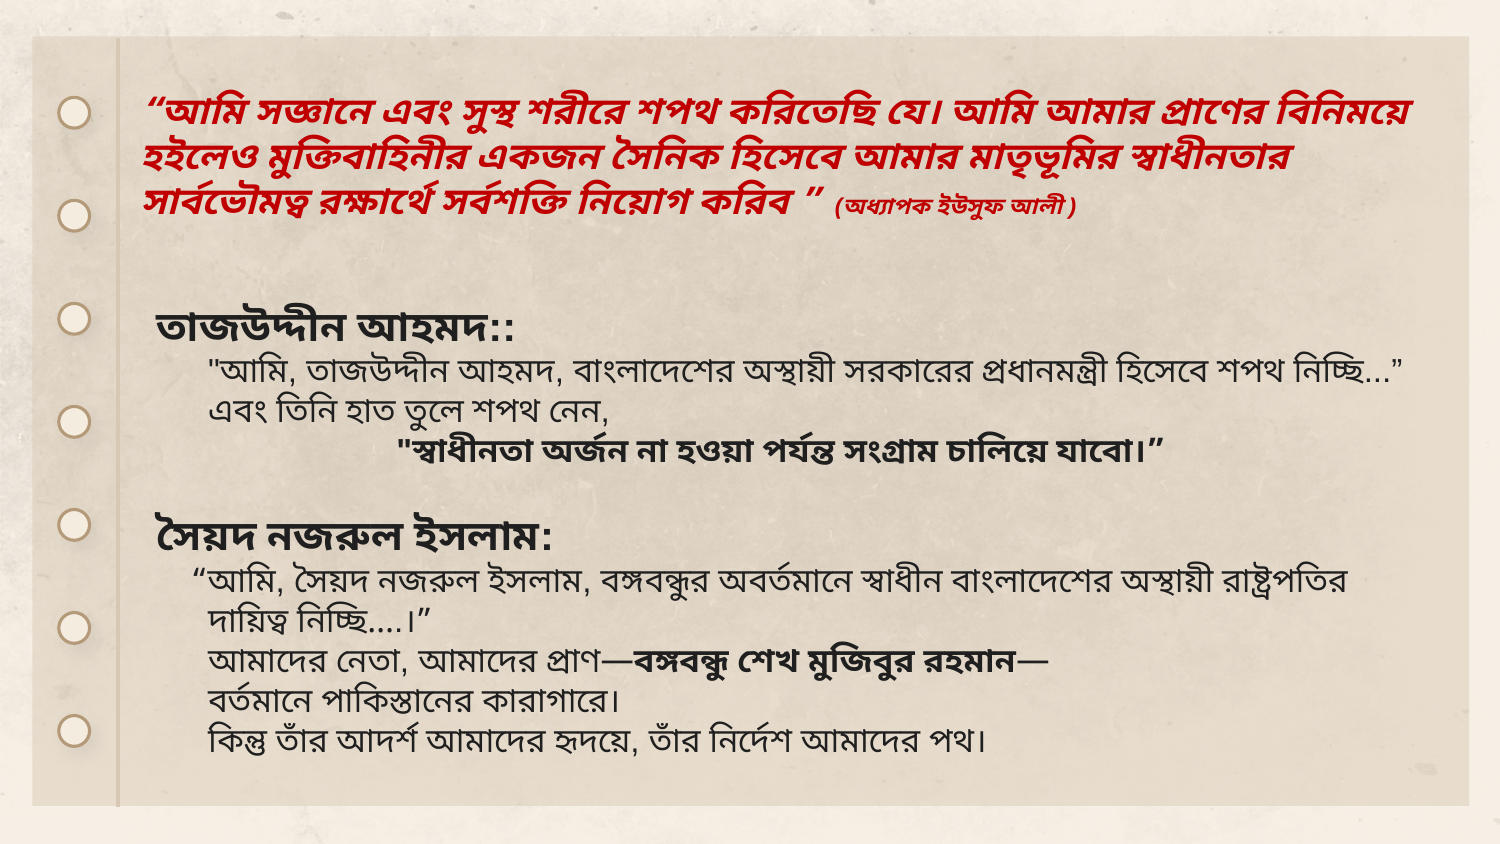

# “আমি সজ্ঞানে এবং সুস্থ শরীরে শপথ করিতেছি যে। আমি আমার প্রাণের বিনিময়ে হইলেও মুক্তিবাহিনীর একজন সৈনিক হিসেবে আমার মাতৃভূমির স্বাধীনতার সার্বভৌমত্ব রক্ষার্থে সর্বশক্তি নিয়োগ করিব ”  (অধ্যাপক ইউসুফ আলী )
তাজউদ্দীন আহমদ::
"আমি, তাজউদ্দীন আহমদ, বাংলাদেশের অস্থায়ী সরকারের প্রধানমন্ত্রী হিসেবে শপথ নিচ্ছি...” এবং তিনি হাত তুলে শপথ নেন,
                          "স্বাধীনতা অর্জন না হওয়া পর্যন্ত সংগ্রাম চালিয়ে যাবো।”

সৈয়দ নজরুল ইসলাম:
    “আমি, সৈয়দ নজরুল ইসলাম, বঙ্গবন্ধুর অবর্তমানে স্বাধীন বাংলাদেশের অস্থায়ী রাষ্ট্রপতির দায়িত্ব নিচ্ছি….।”
আমাদের নেতা, আমাদের প্রাণ—বঙ্গবন্ধু শেখ মুজিবুর রহমান—
বর্তমানে পাকিস্তানের কারাগারে।
কিন্তু তাঁর আদর্শ আমাদের হৃদয়ে, তাঁর নির্দেশ আমাদের পথ।